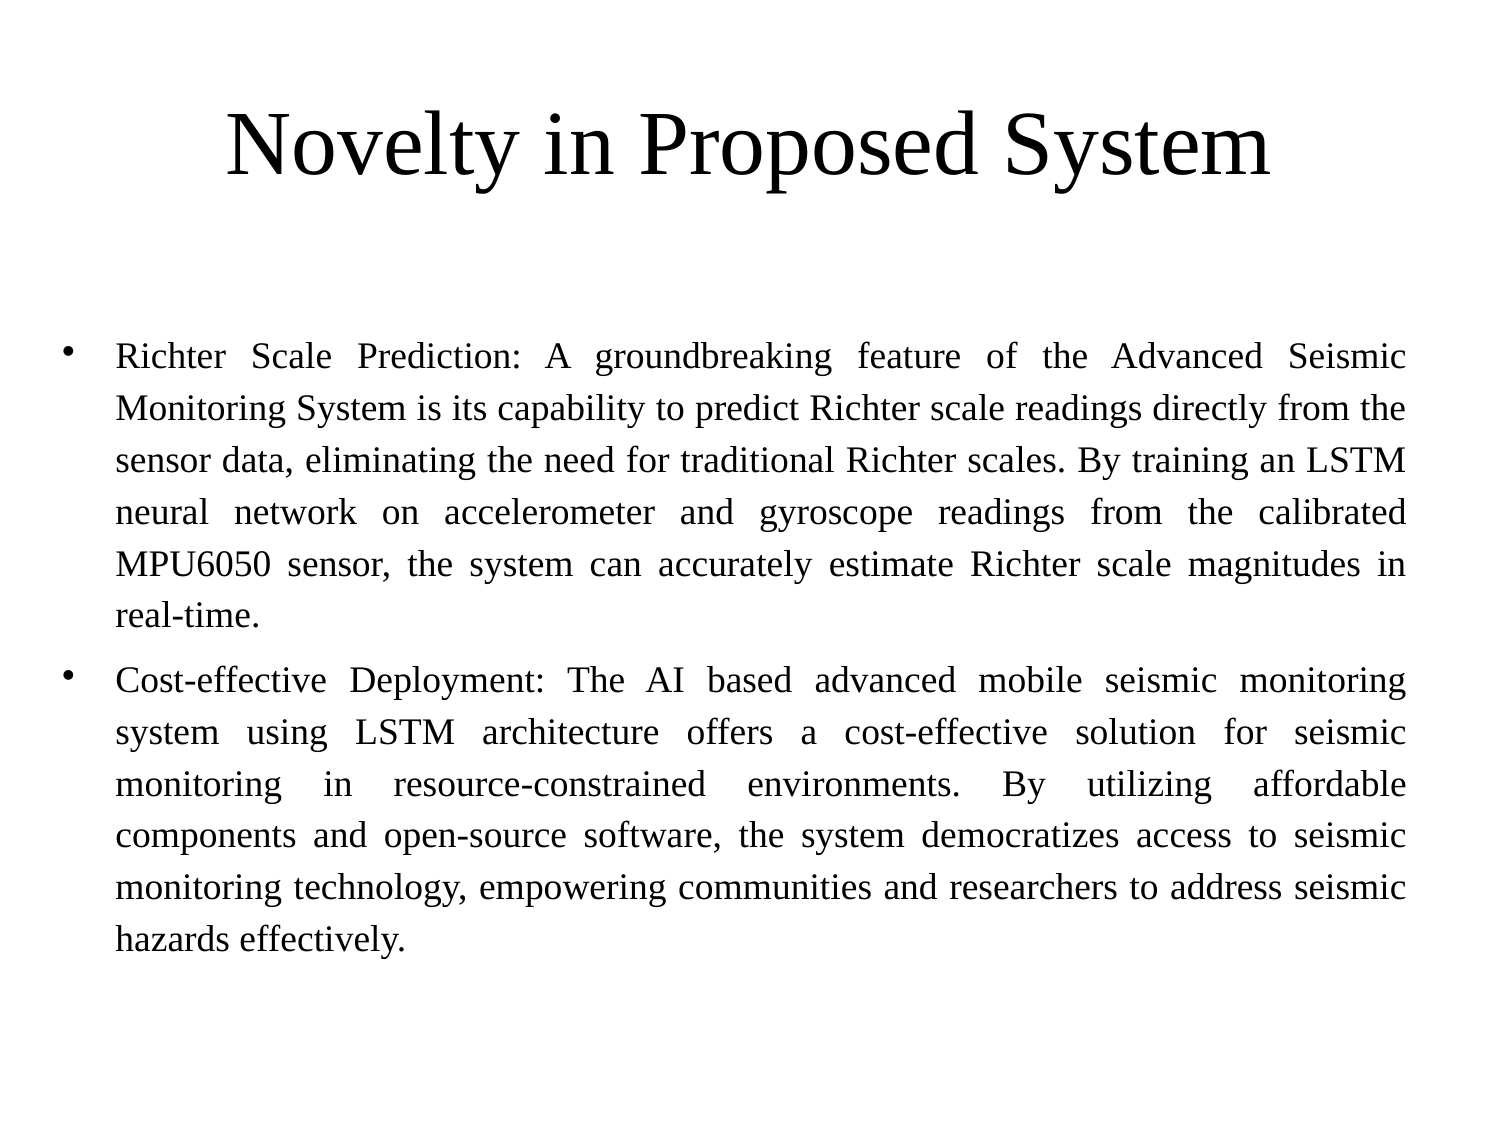

# Novelty in Proposed System
Richter Scale Prediction: A groundbreaking feature of the Advanced Seismic Monitoring System is its capability to predict Richter scale readings directly from the sensor data, eliminating the need for traditional Richter scales. By training an LSTM neural network on accelerometer and gyroscope readings from the calibrated MPU6050 sensor, the system can accurately estimate Richter scale magnitudes in real-time.
Cost-effective Deployment: The AI based advanced mobile seismic monitoring system using LSTM architecture offers a cost-effective solution for seismic monitoring in resource-constrained environments. By utilizing affordable components and open-source software, the system democratizes access to seismic monitoring technology, empowering communities and researchers to address seismic hazards effectively.